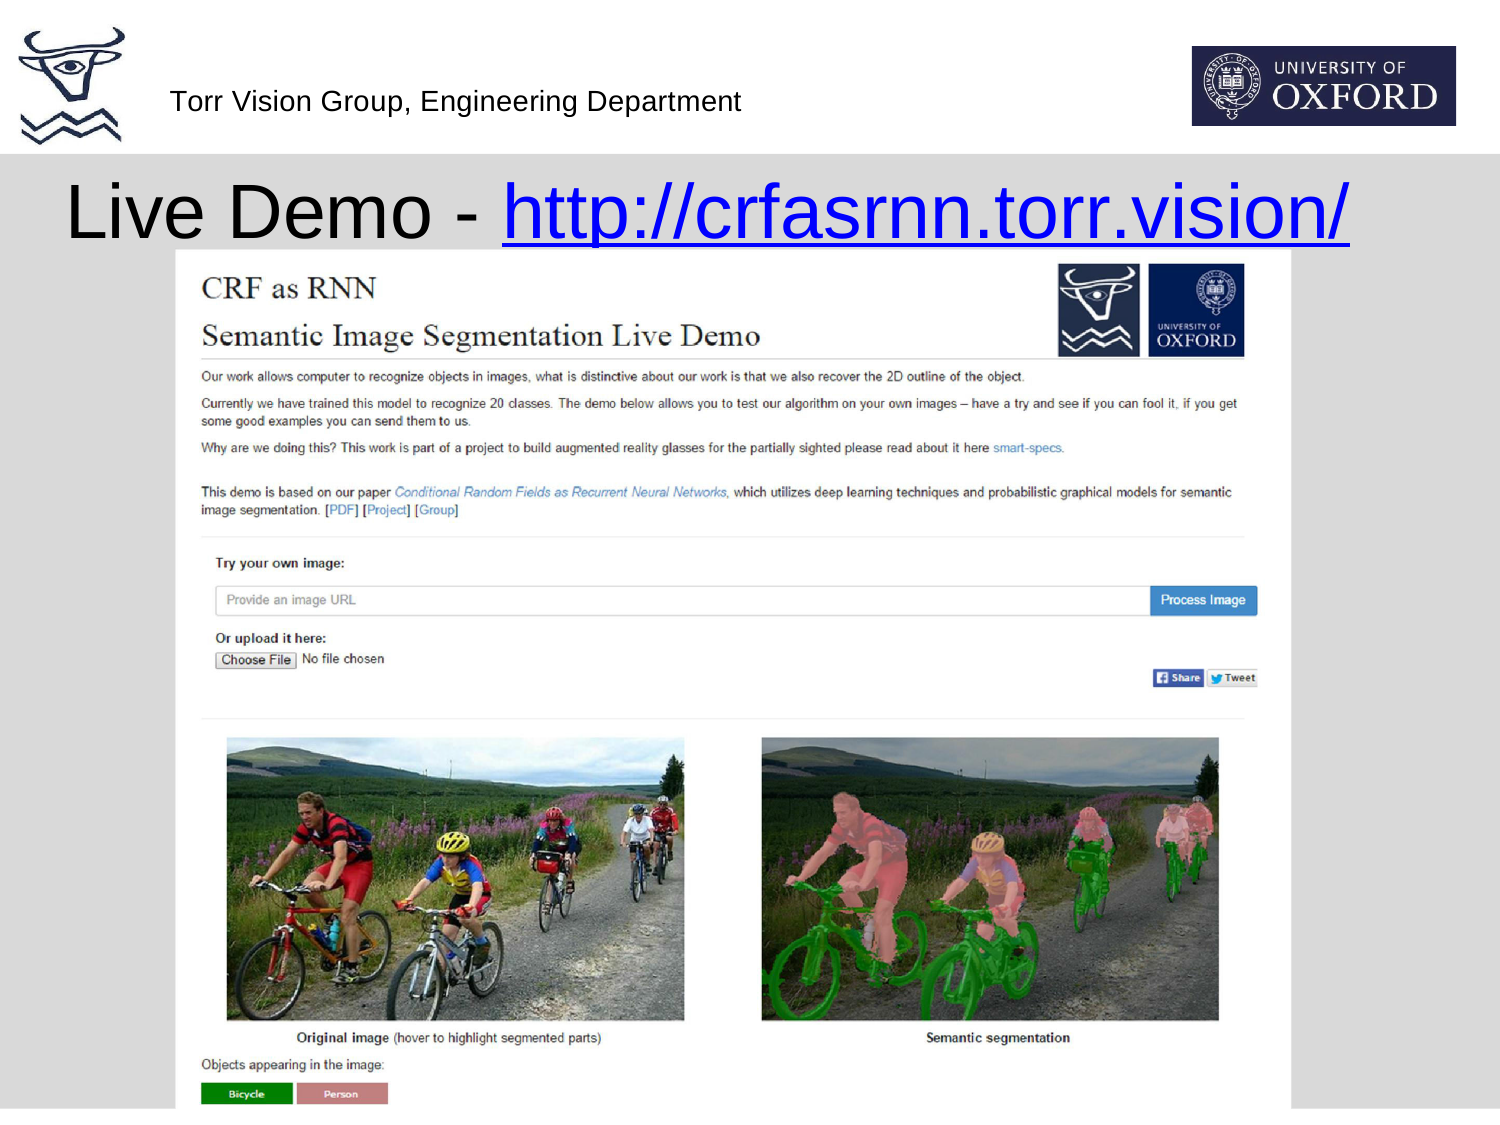

Torr Vision Group, Engineering Department

Live Demo - http://crfasrnn.torr.vision/